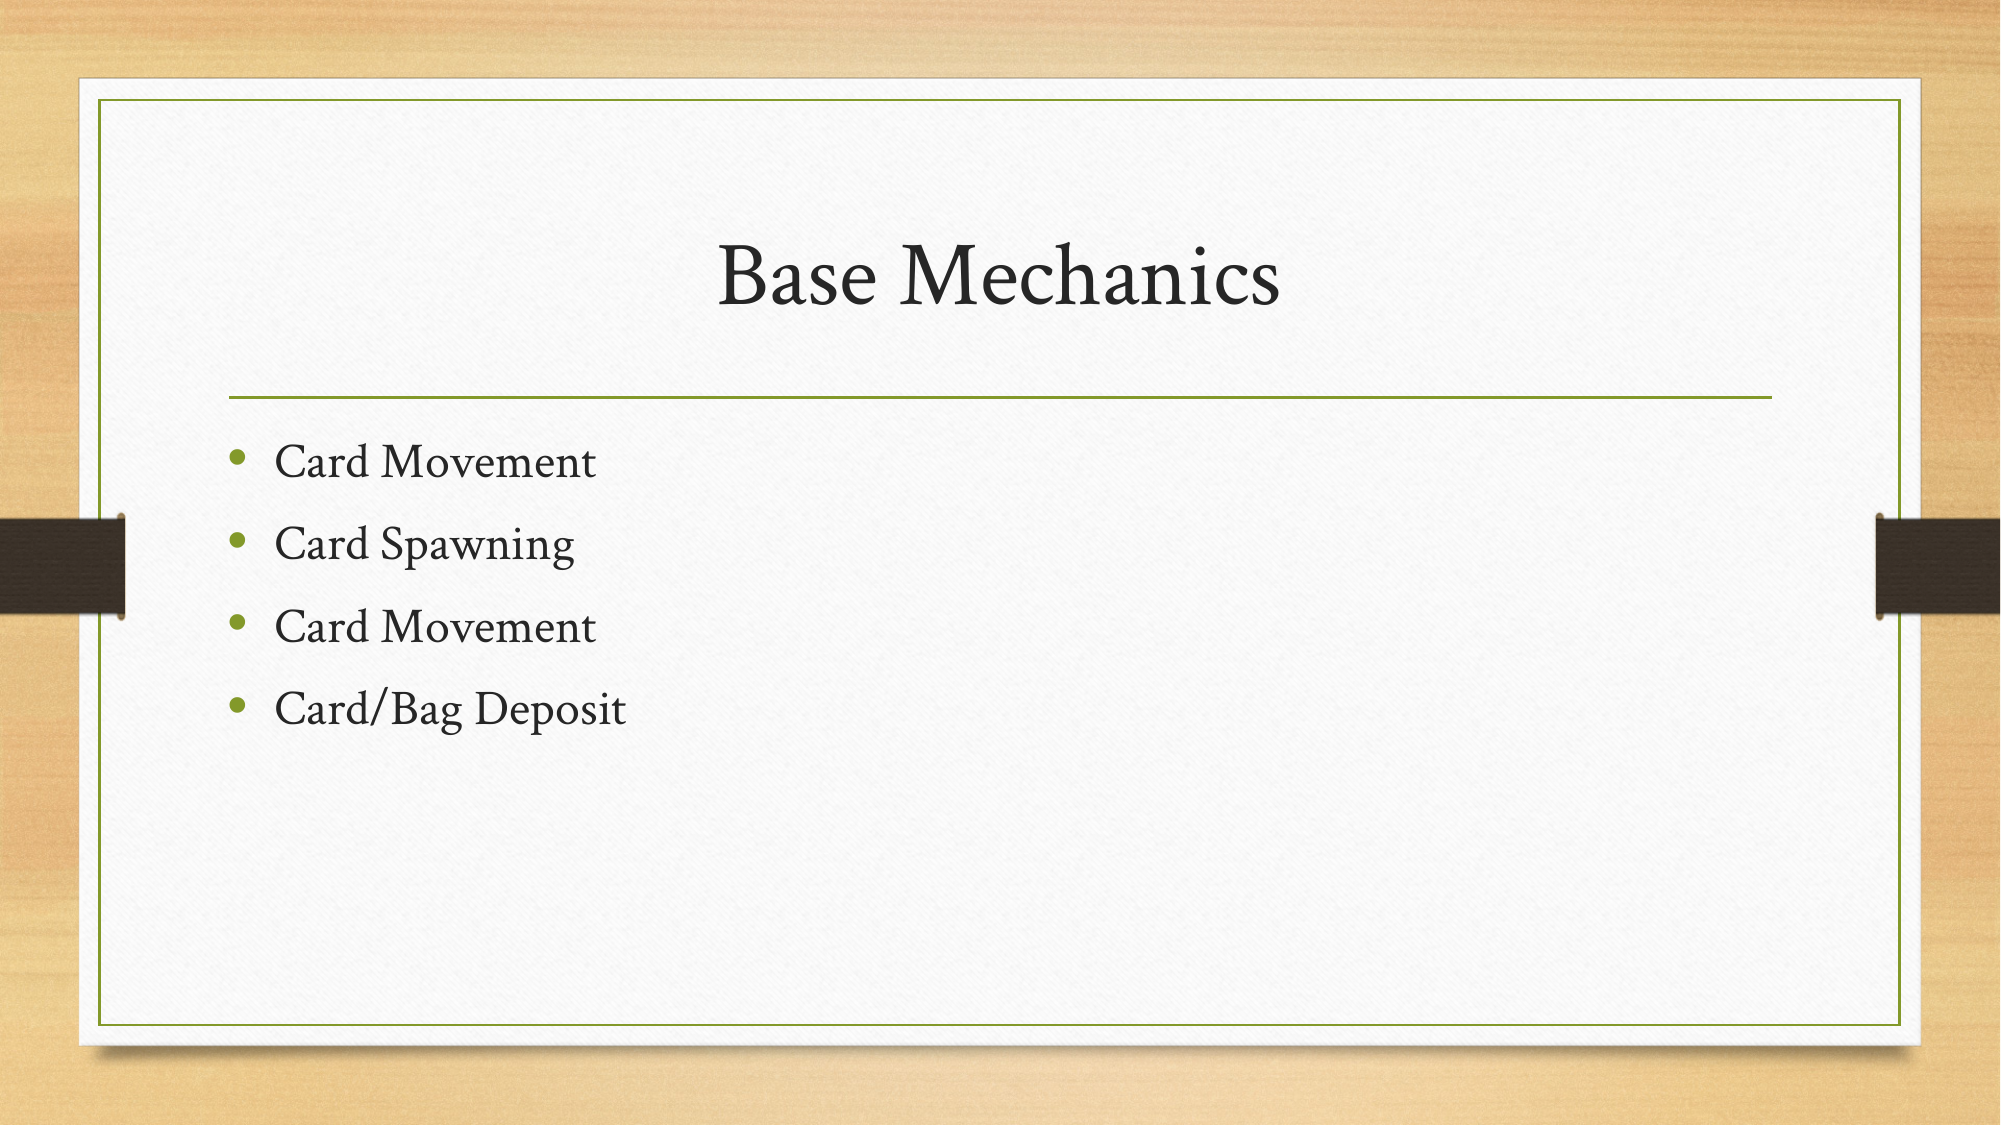

# Base Mechanics
Card Movement
Card Spawning
Card Movement
Card/Bag Deposit